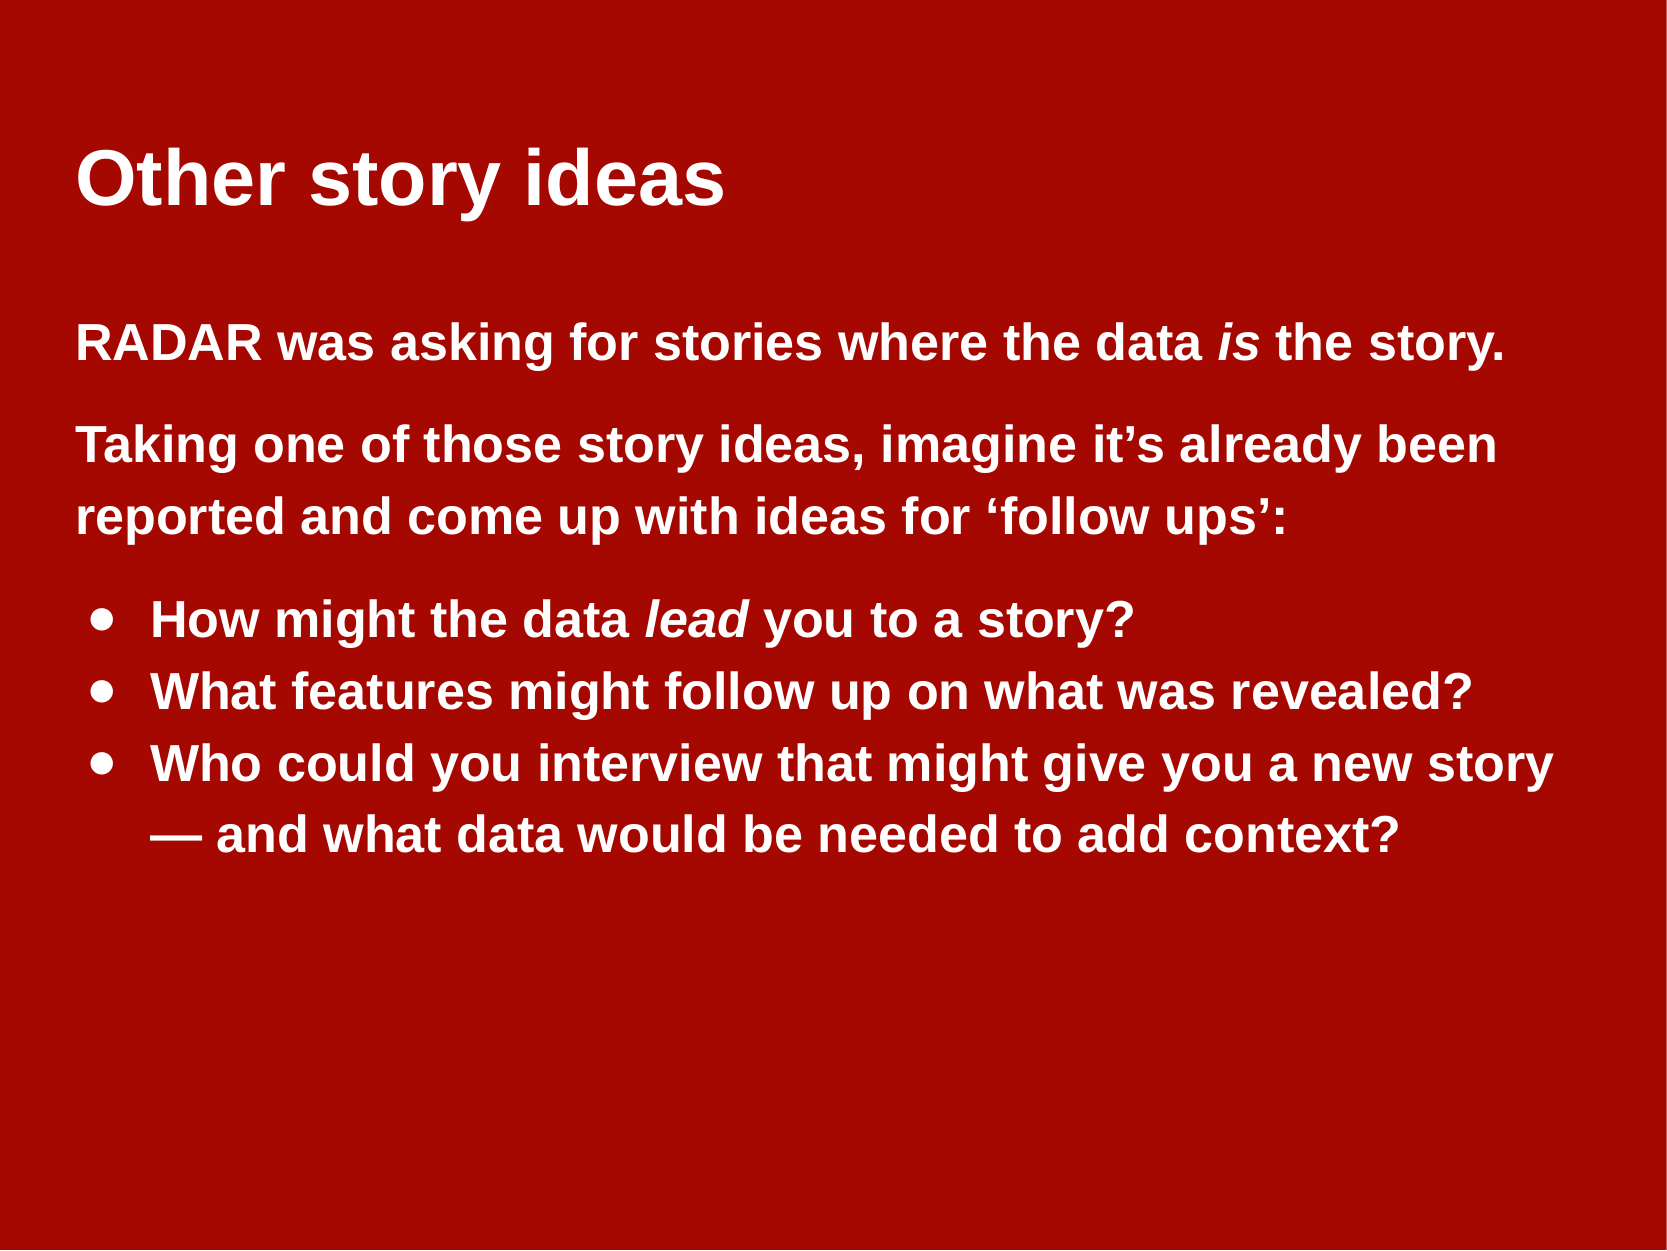

Other story ideas
RADAR was asking for stories where the data is the story.
Taking one of those story ideas, imagine it’s already been reported and come up with ideas for ‘follow ups’:
How might the data lead you to a story?
What features might follow up on what was revealed?
Who could you interview that might give you a new story — and what data would be needed to add context?